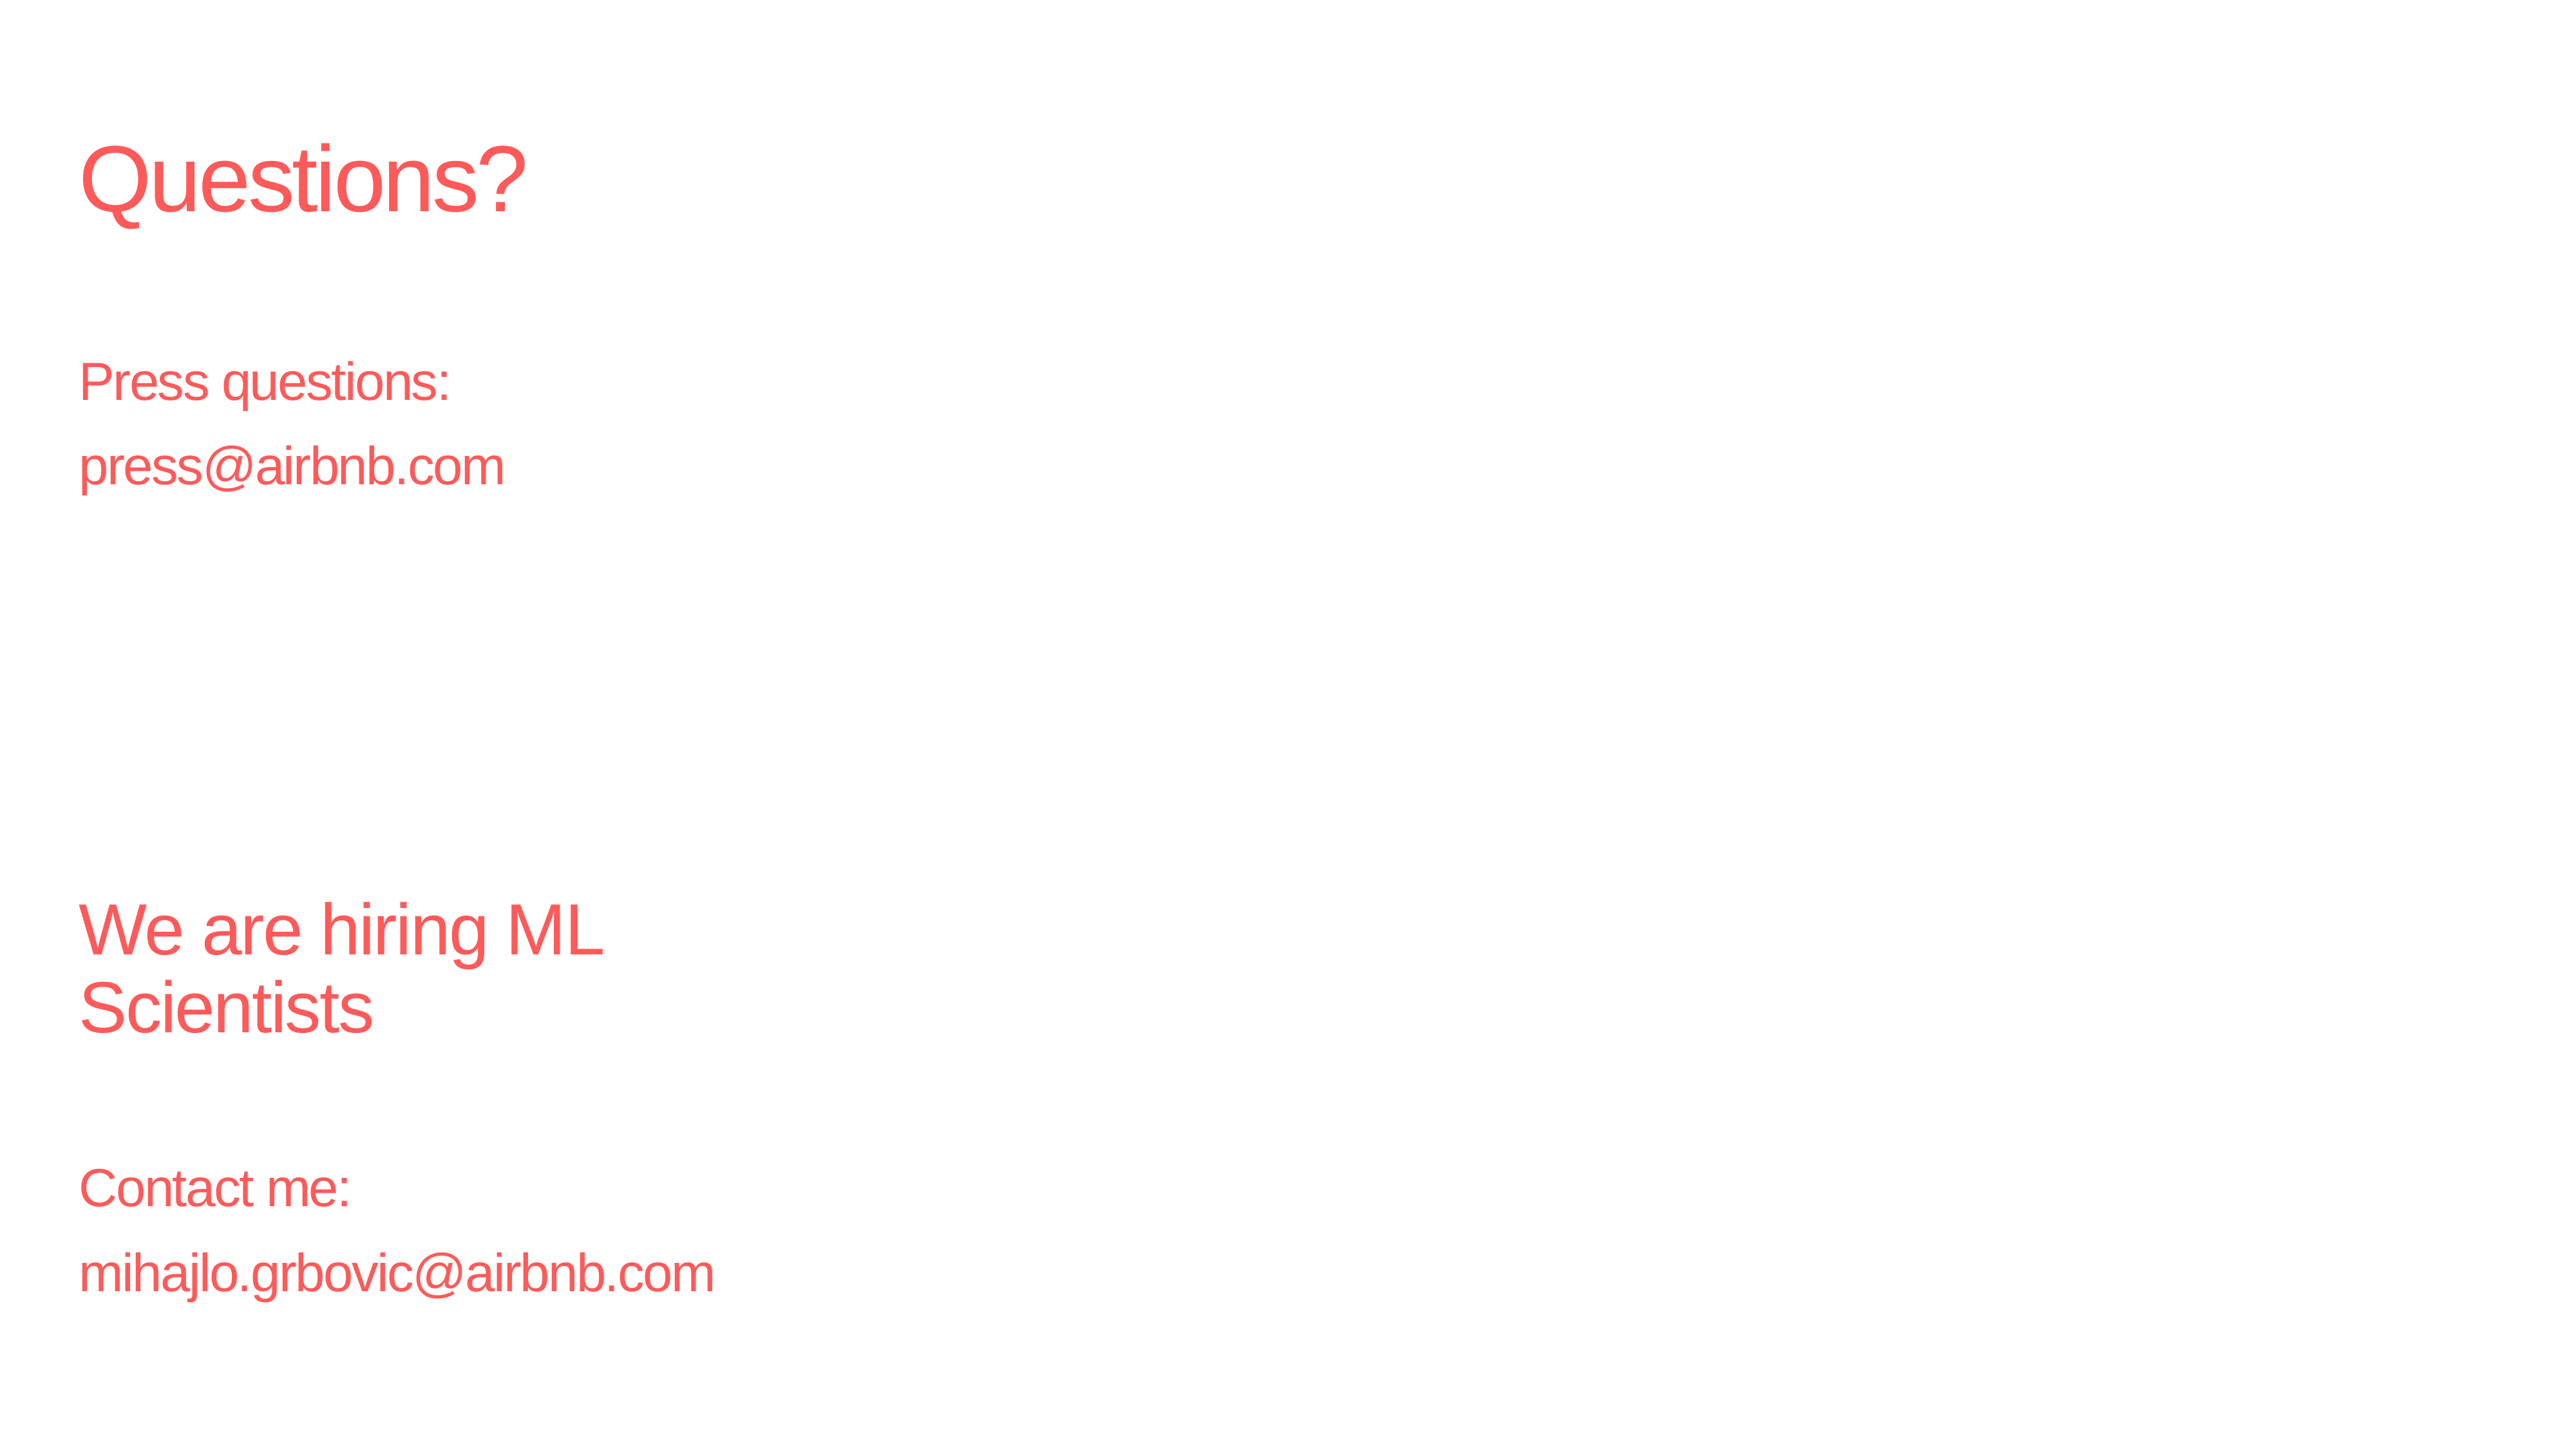

Questions?
Press questions:
press@airbnb.com
We are hiring ML Scientists

Contact me:
mihajlo.grbovic@airbnb.com